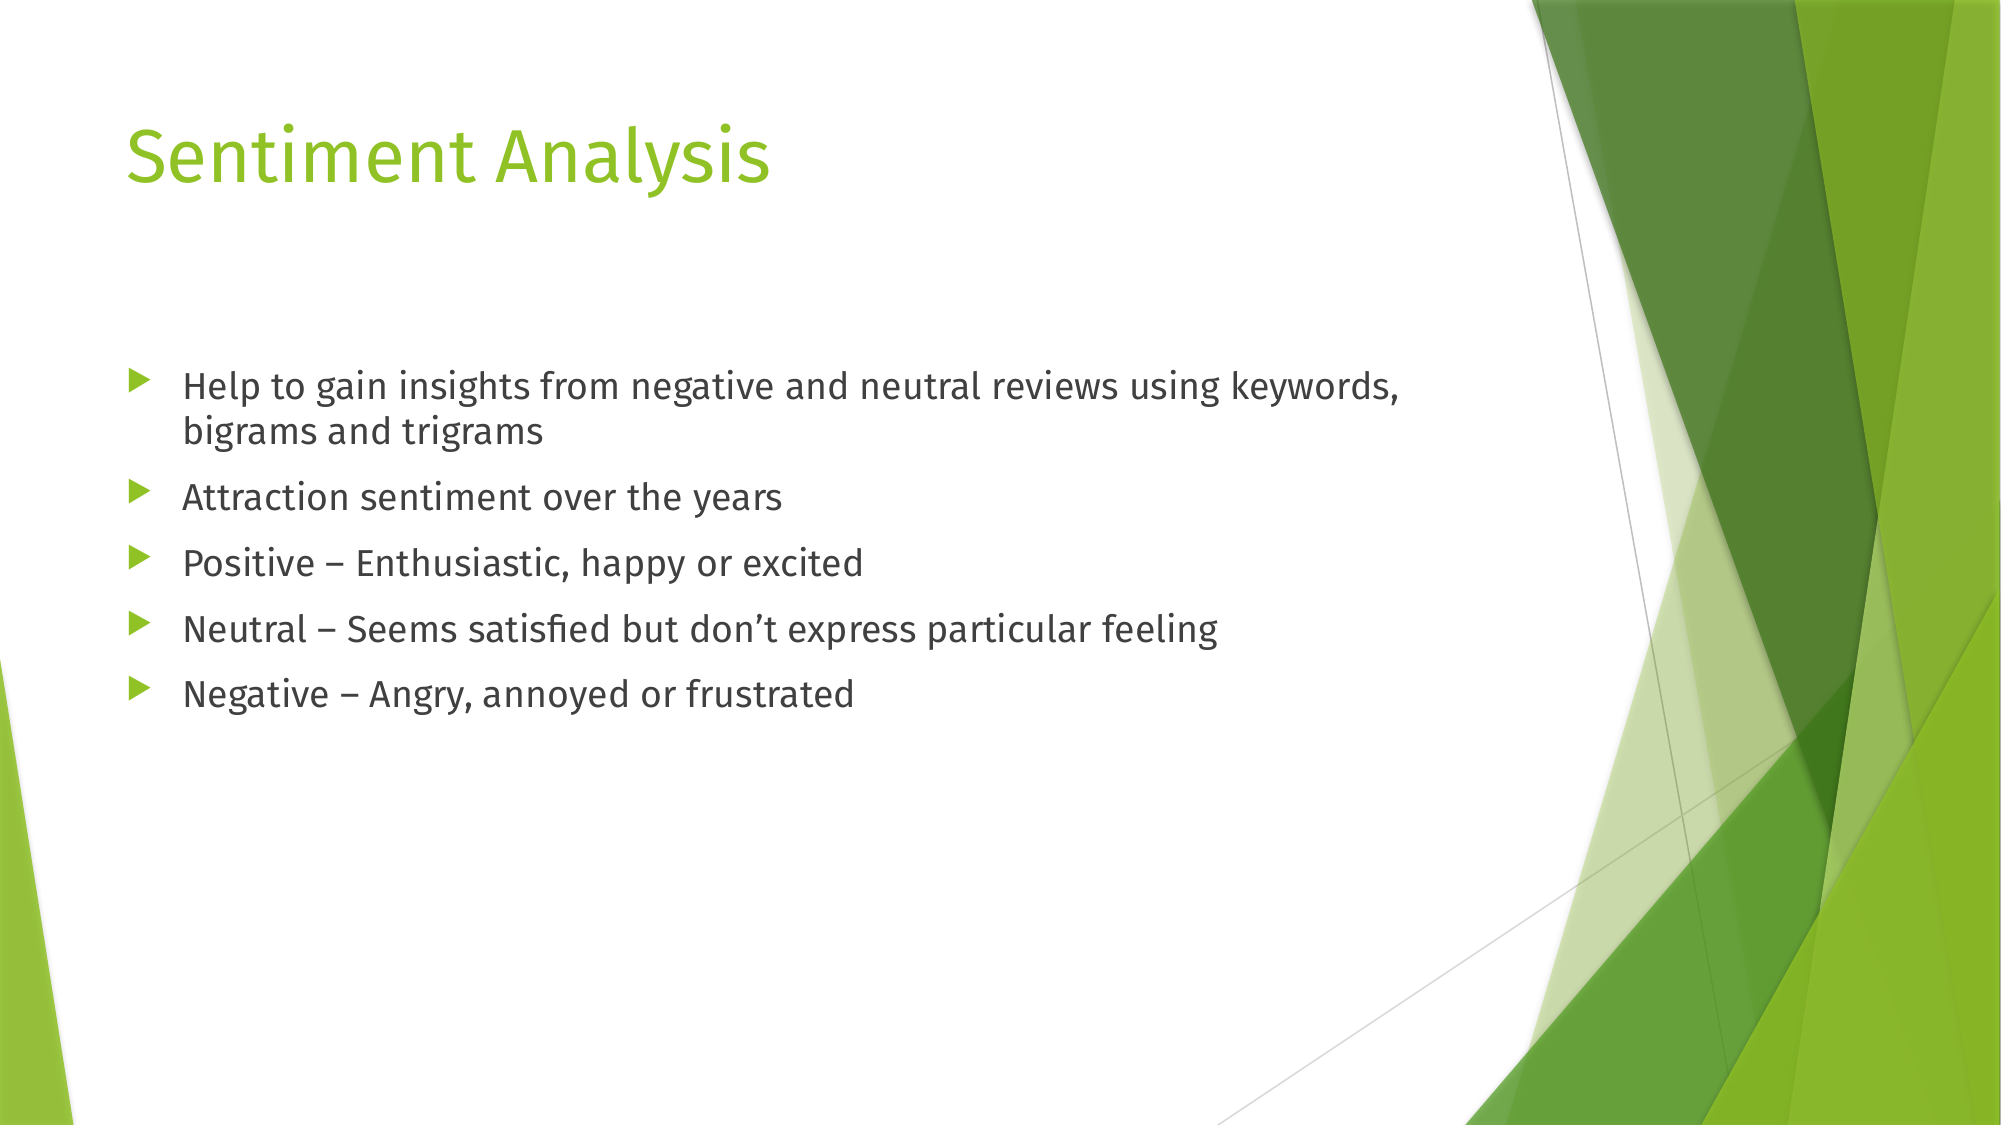

# Sentiment Analysis
Help to gain insights from negative and neutral reviews using keywords, bigrams and trigrams
Attraction sentiment over the years
Positive – Enthusiastic, happy or excited
Neutral – Seems satisfied but don’t express particular feeling
Negative – Angry, annoyed or frustrated